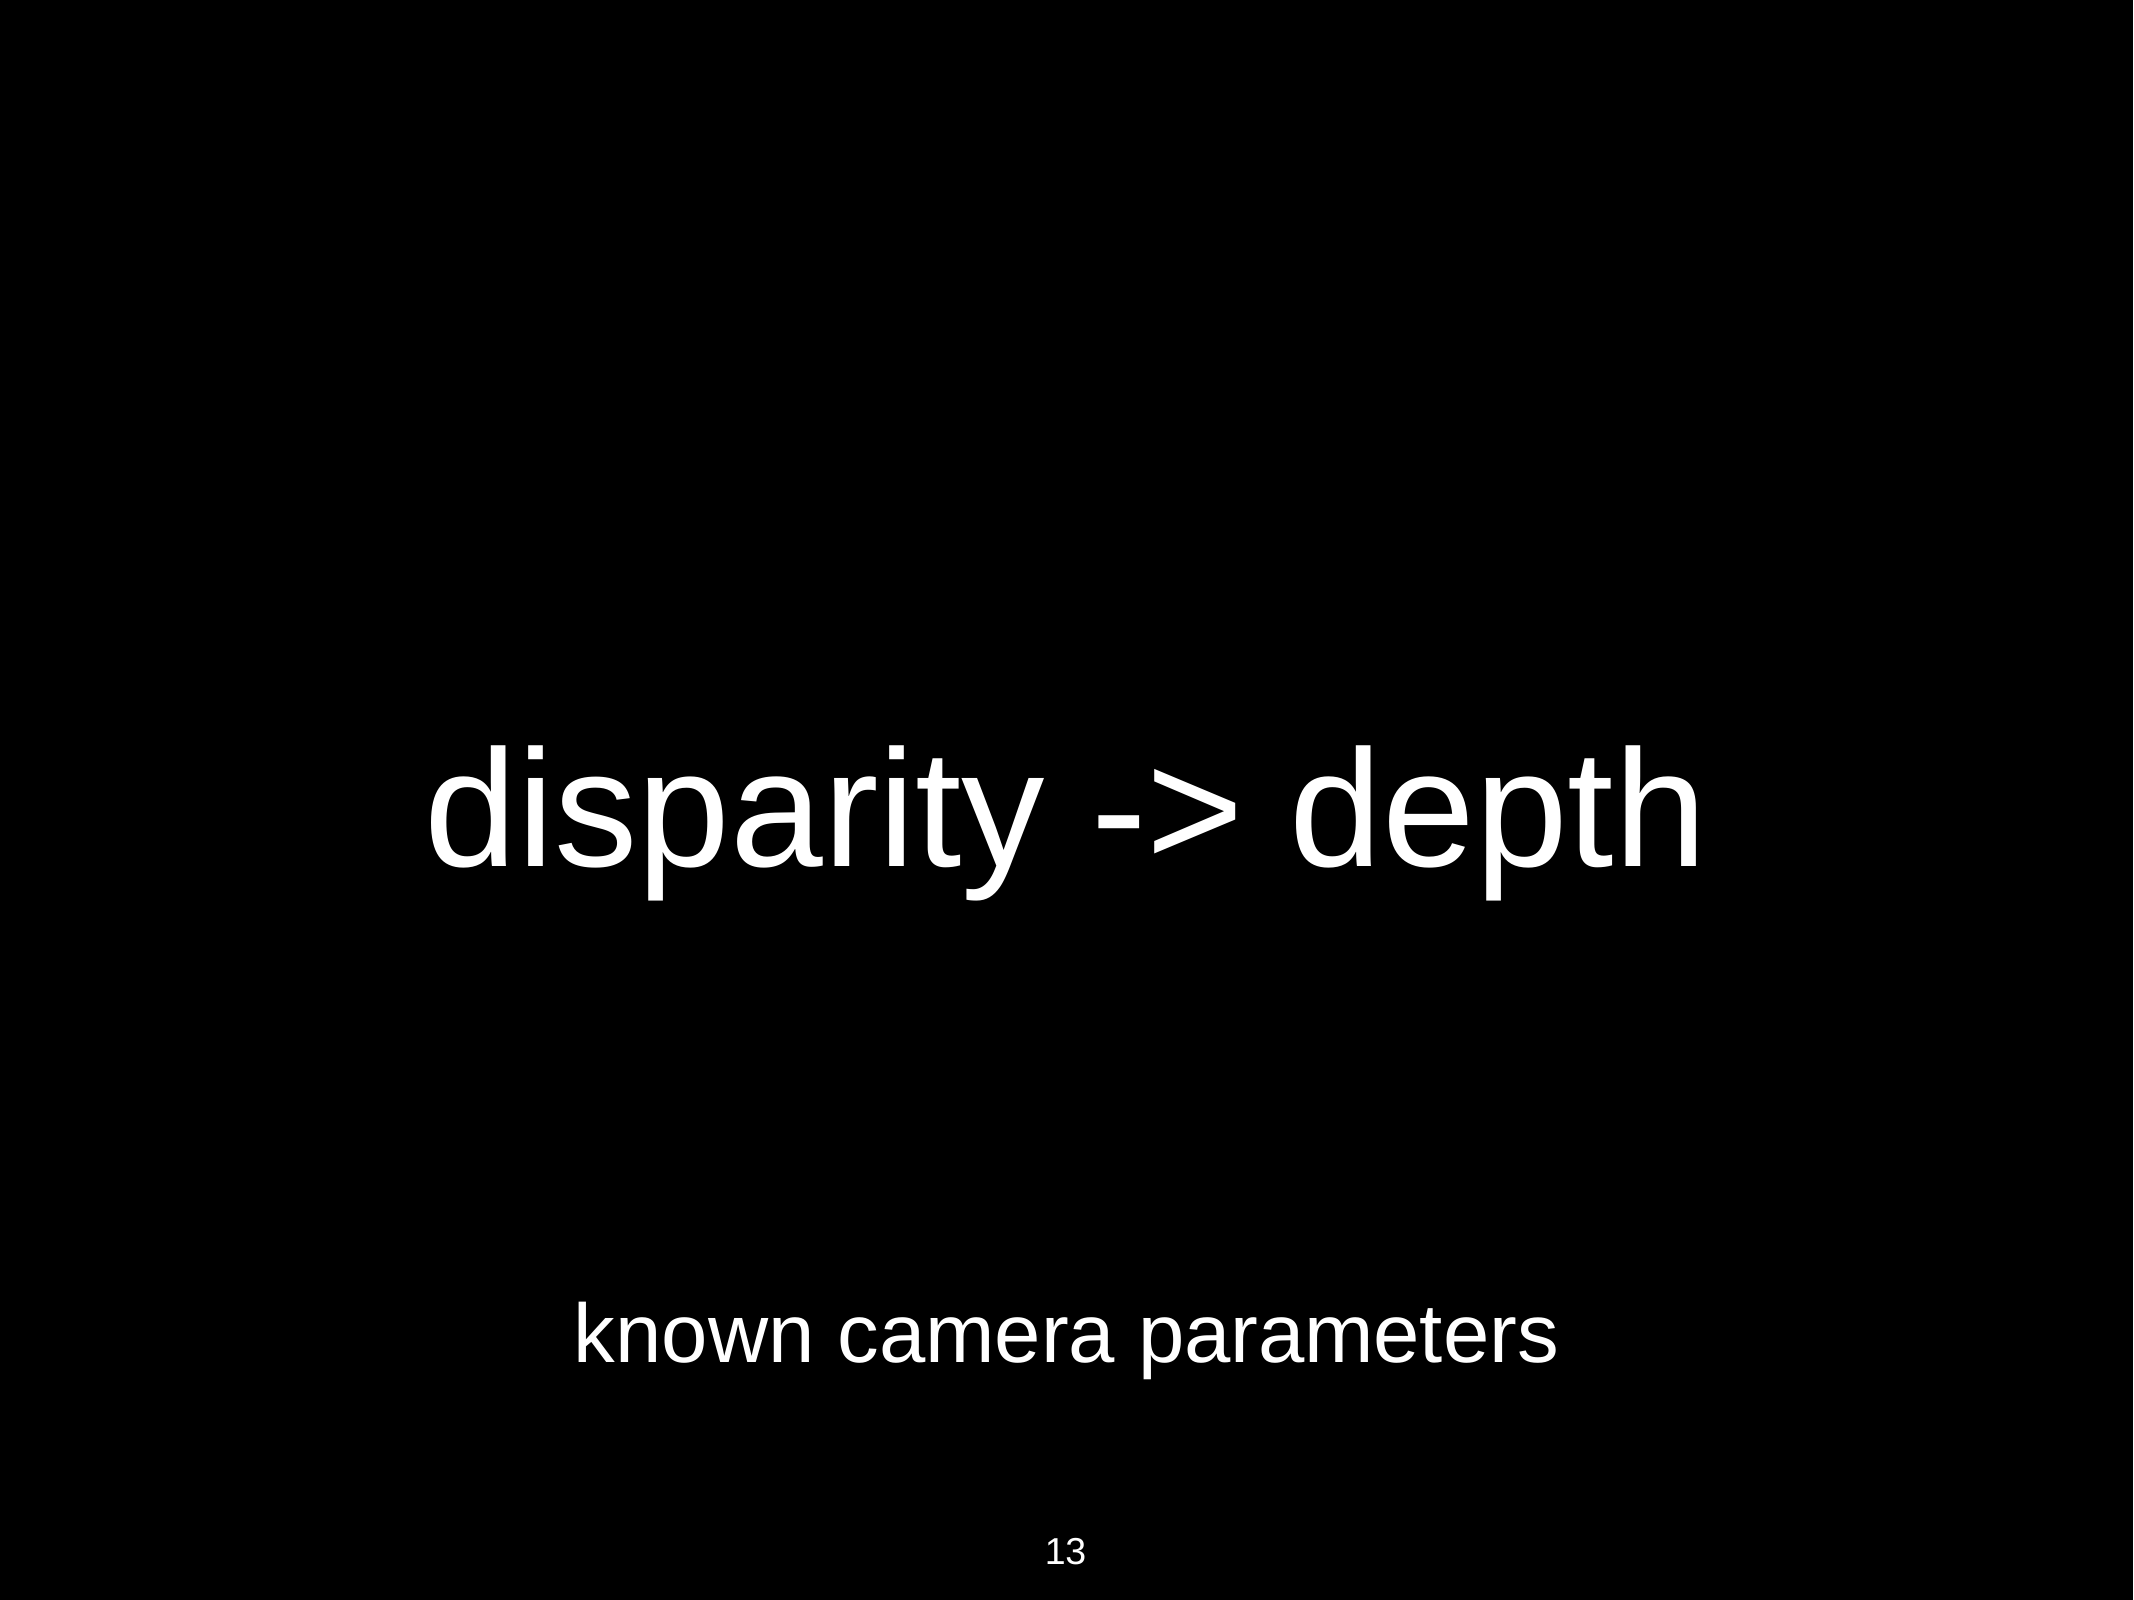

13
# disparity -> depth
known camera parameters